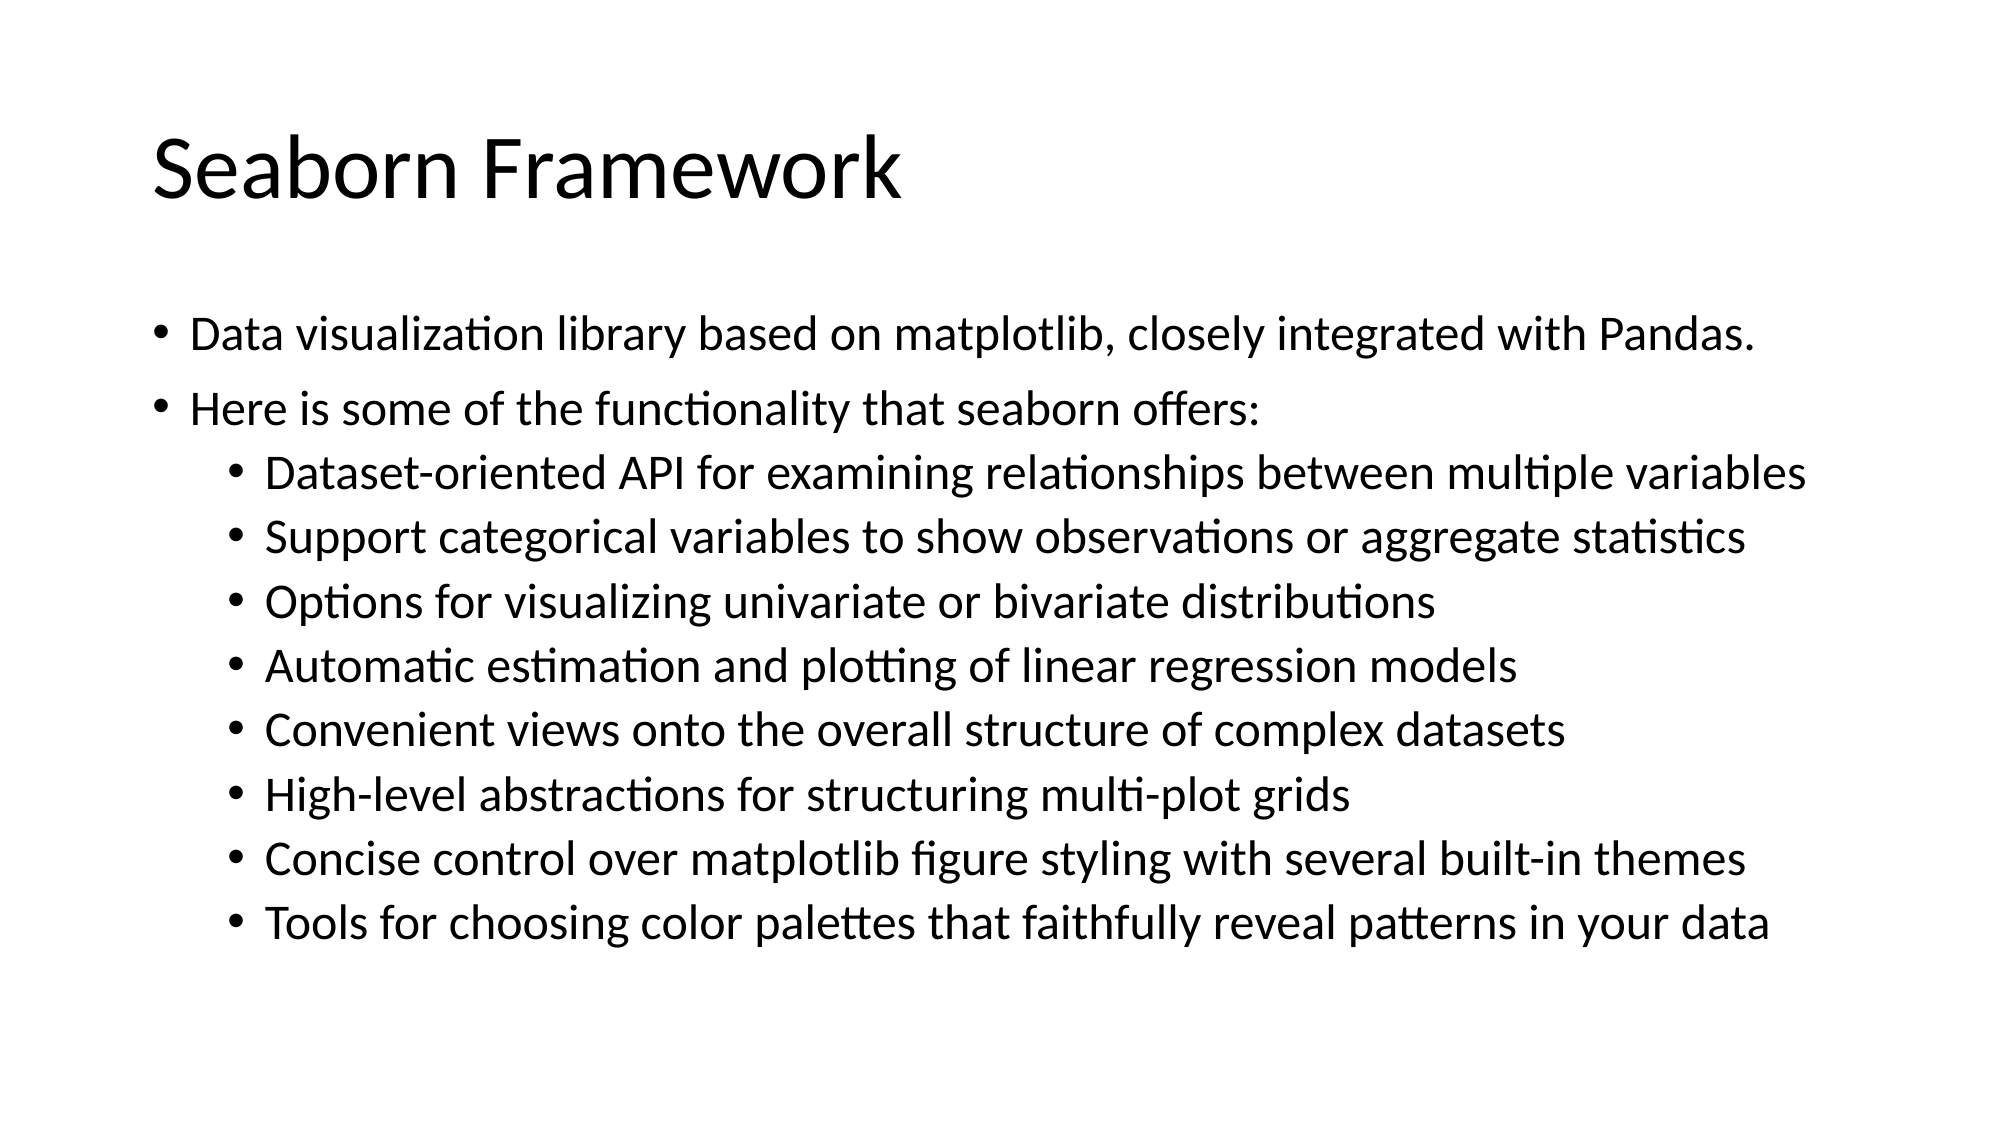

# Seaborn Framework
Data visualization library based on matplotlib, closely integrated with Pandas.
Here is some of the functionality that seaborn offers:
Dataset-oriented API for examining relationships between multiple variables
Support categorical variables to show observations or aggregate statistics
Options for visualizing univariate or bivariate distributions
Automatic estimation and plotting of linear regression models
Convenient views onto the overall structure of complex datasets
High-level abstractions for structuring multi-plot grids
Concise control over matplotlib figure styling with several built-in themes
Tools for choosing color palettes that faithfully reveal patterns in your data